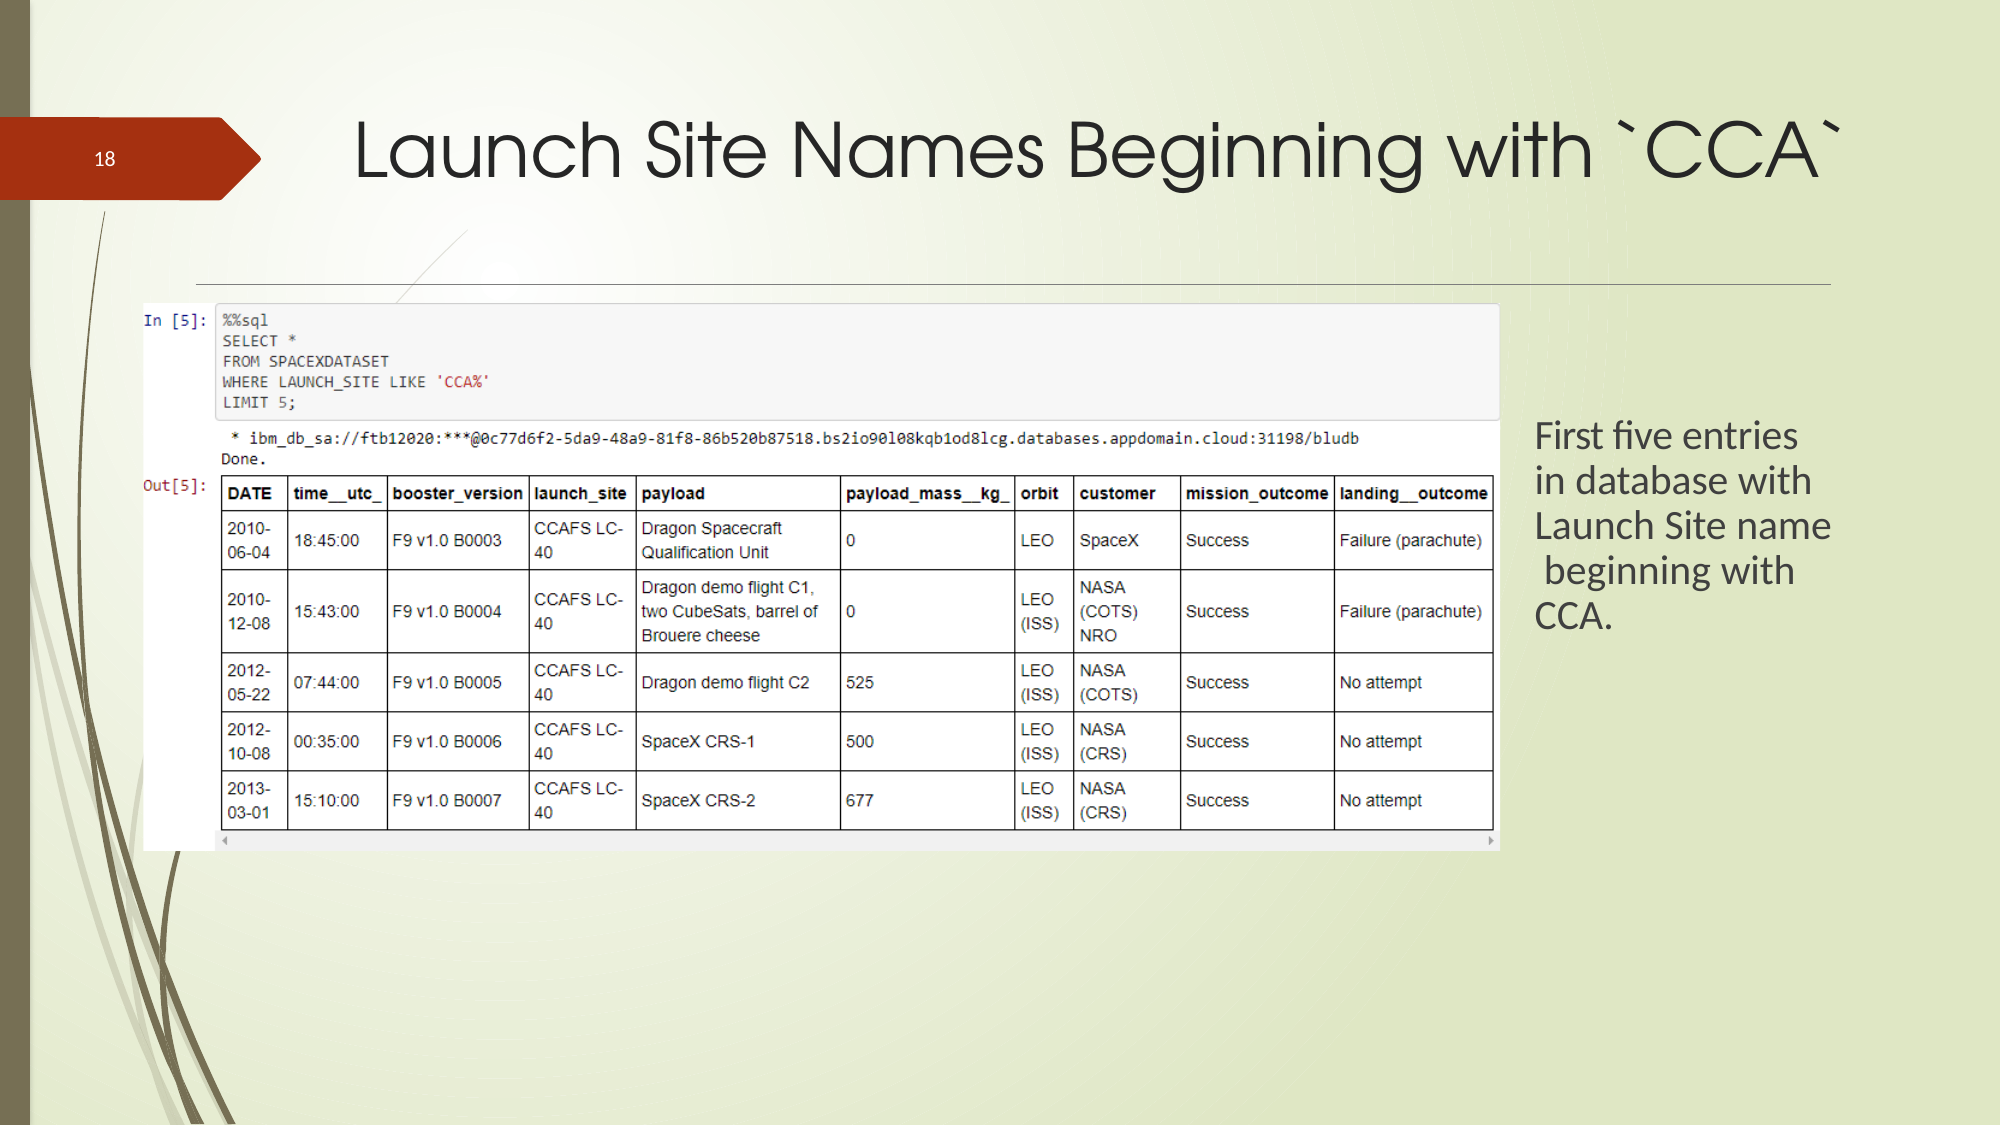

Launch Site Names Beginning with `CCA`
18

First five entries  in database with  Launch Site name  beginning with  CCA.